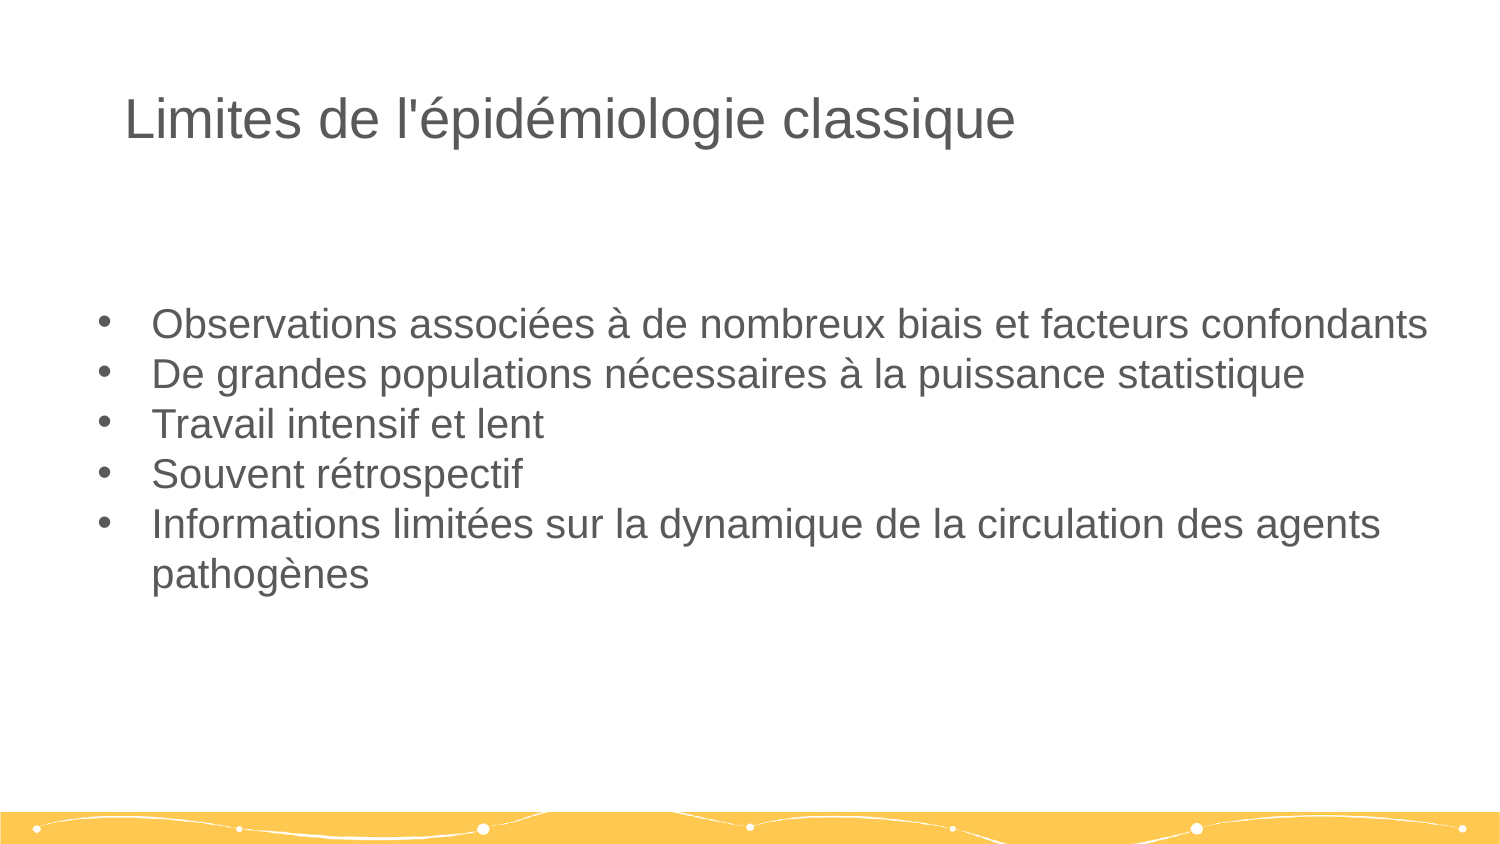

# Limites de l'épidémiologie classique
Observations associées à de nombreux biais et facteurs confondants
De grandes populations nécessaires à la puissance statistique
Travail intensif et lent
Souvent rétrospectif
Informations limitées sur la dynamique de la circulation des agents pathogènes